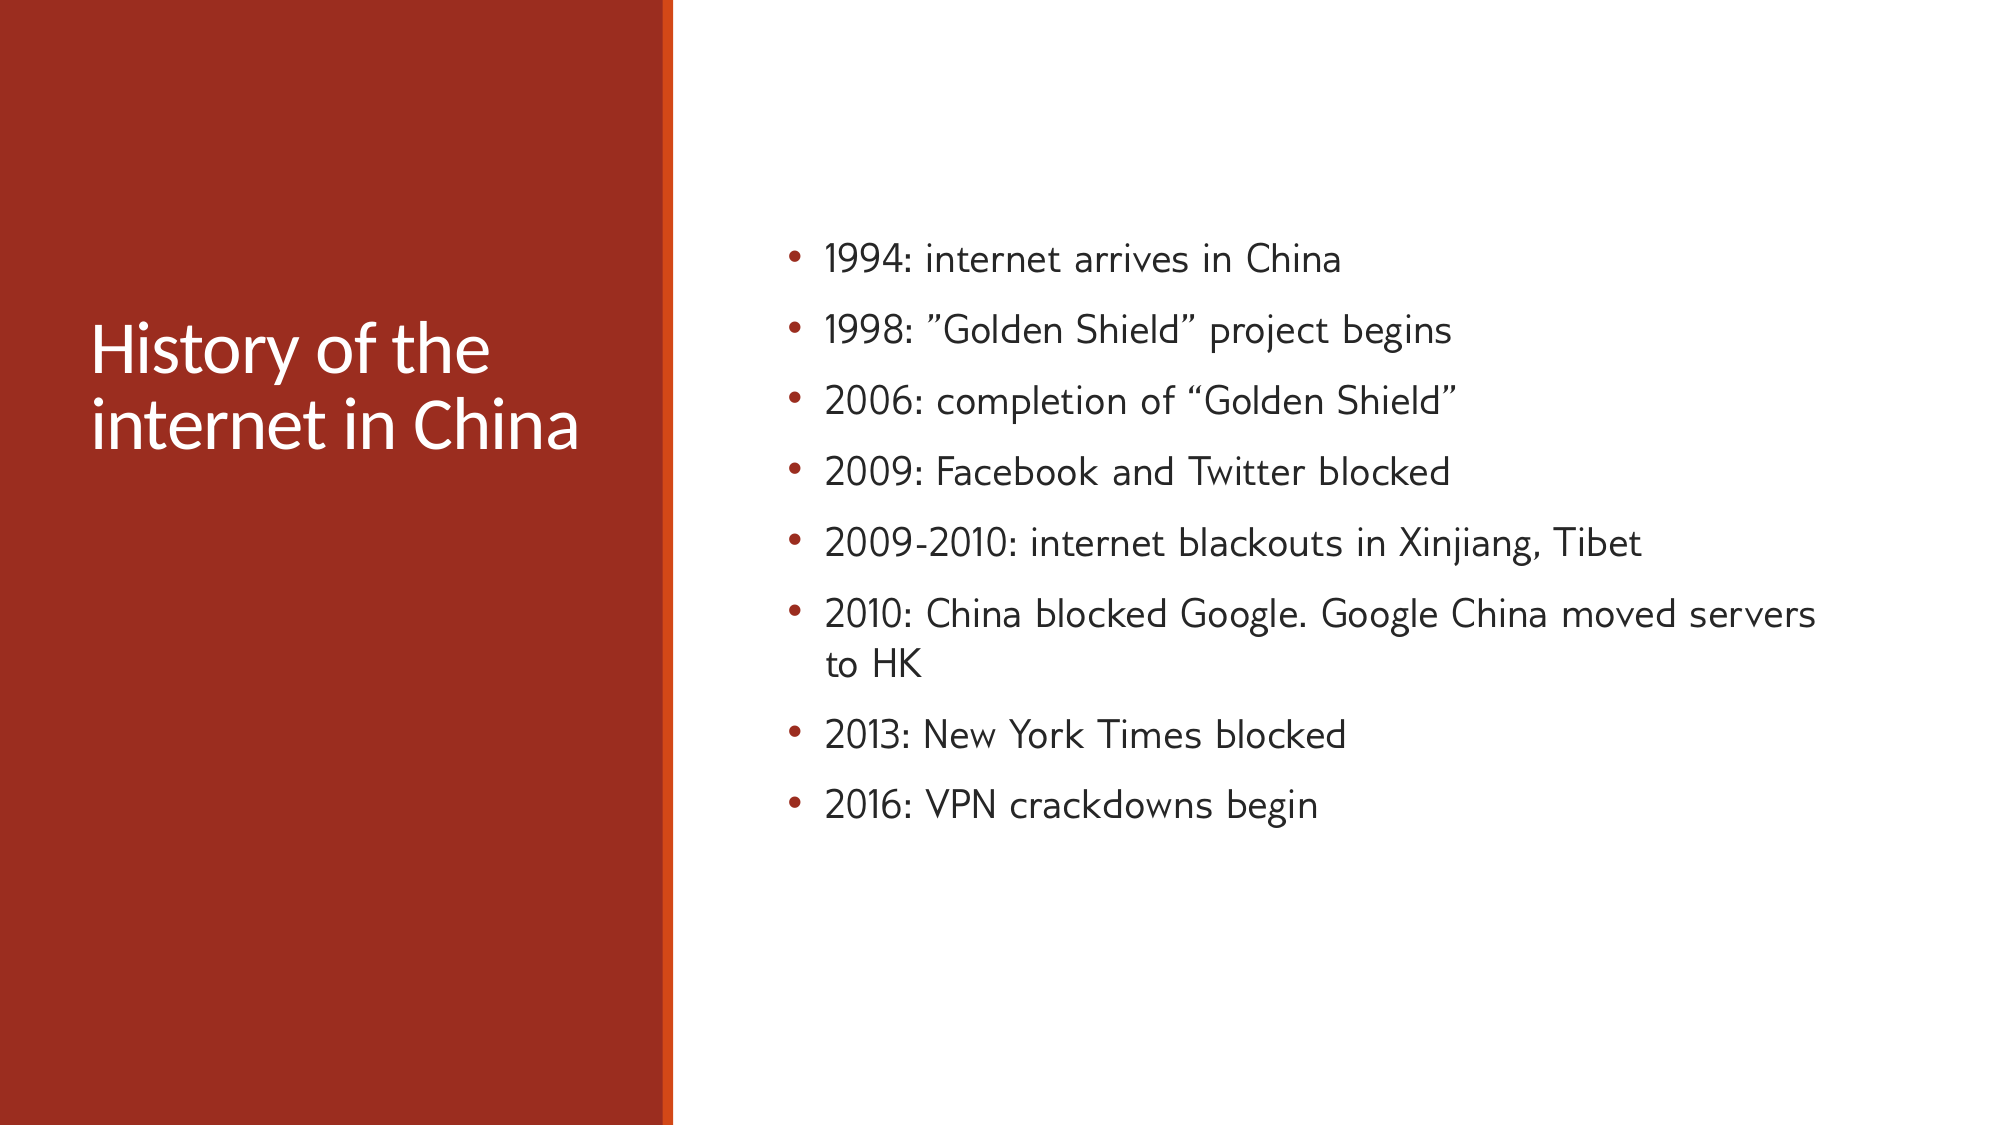

# History of the internet in China
1994: internet arrives in China
1998: ”Golden Shield” project begins
2006: completion of “Golden Shield”
2009: Facebook and Twitter blocked
2009-2010: internet blackouts in Xinjiang, Tibet
2010: China blocked Google. Google China moved servers to HK
2013: New York Times blocked
2016: VPN crackdowns begin